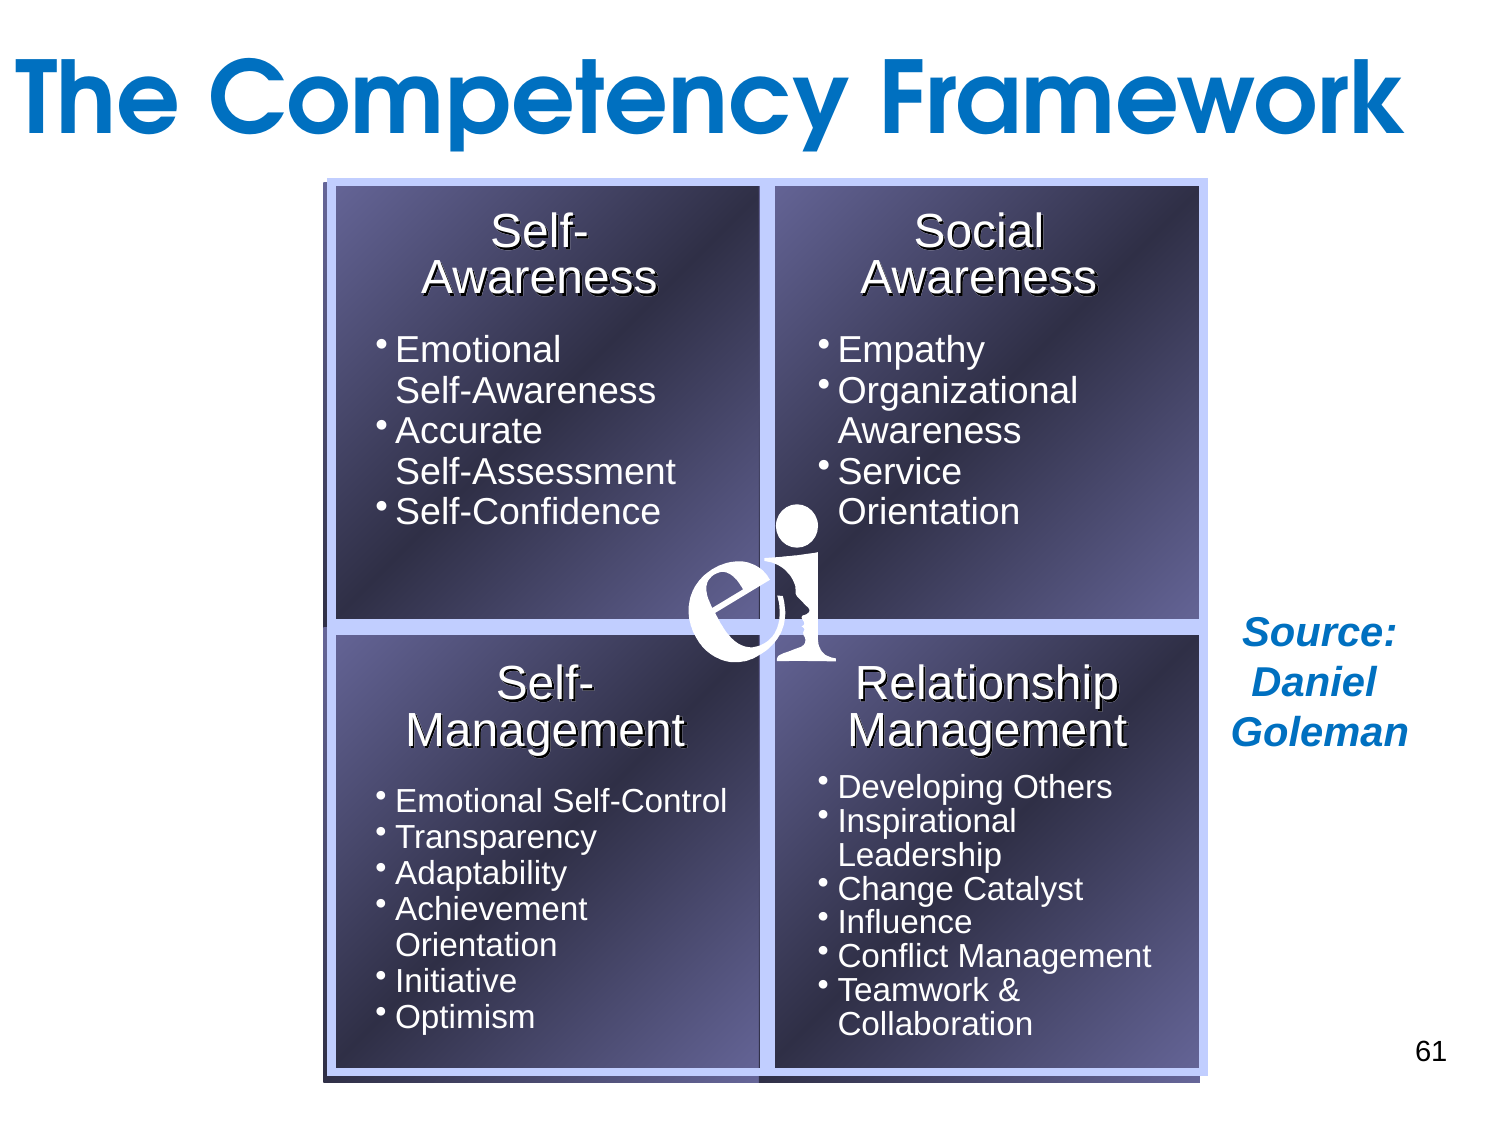

# The Competency Framework

Self-
Awareness
Emotional
Self-Awareness
Accurate
Self-Assessment
Self-Confidence

Social
Awareness
Empathy
Organizational
Awareness
Service Orientation

Self-
Management
Emotional Self-Control
Transparency
Adaptability
Achievement  Orientation
Initiative
Optimism

Relationship Management
Developing Others
Inspirational Leadership
Change Catalyst
Influence
Conflict Management
Teamwork &
Collaboration

Source: Daniel
Goleman
61